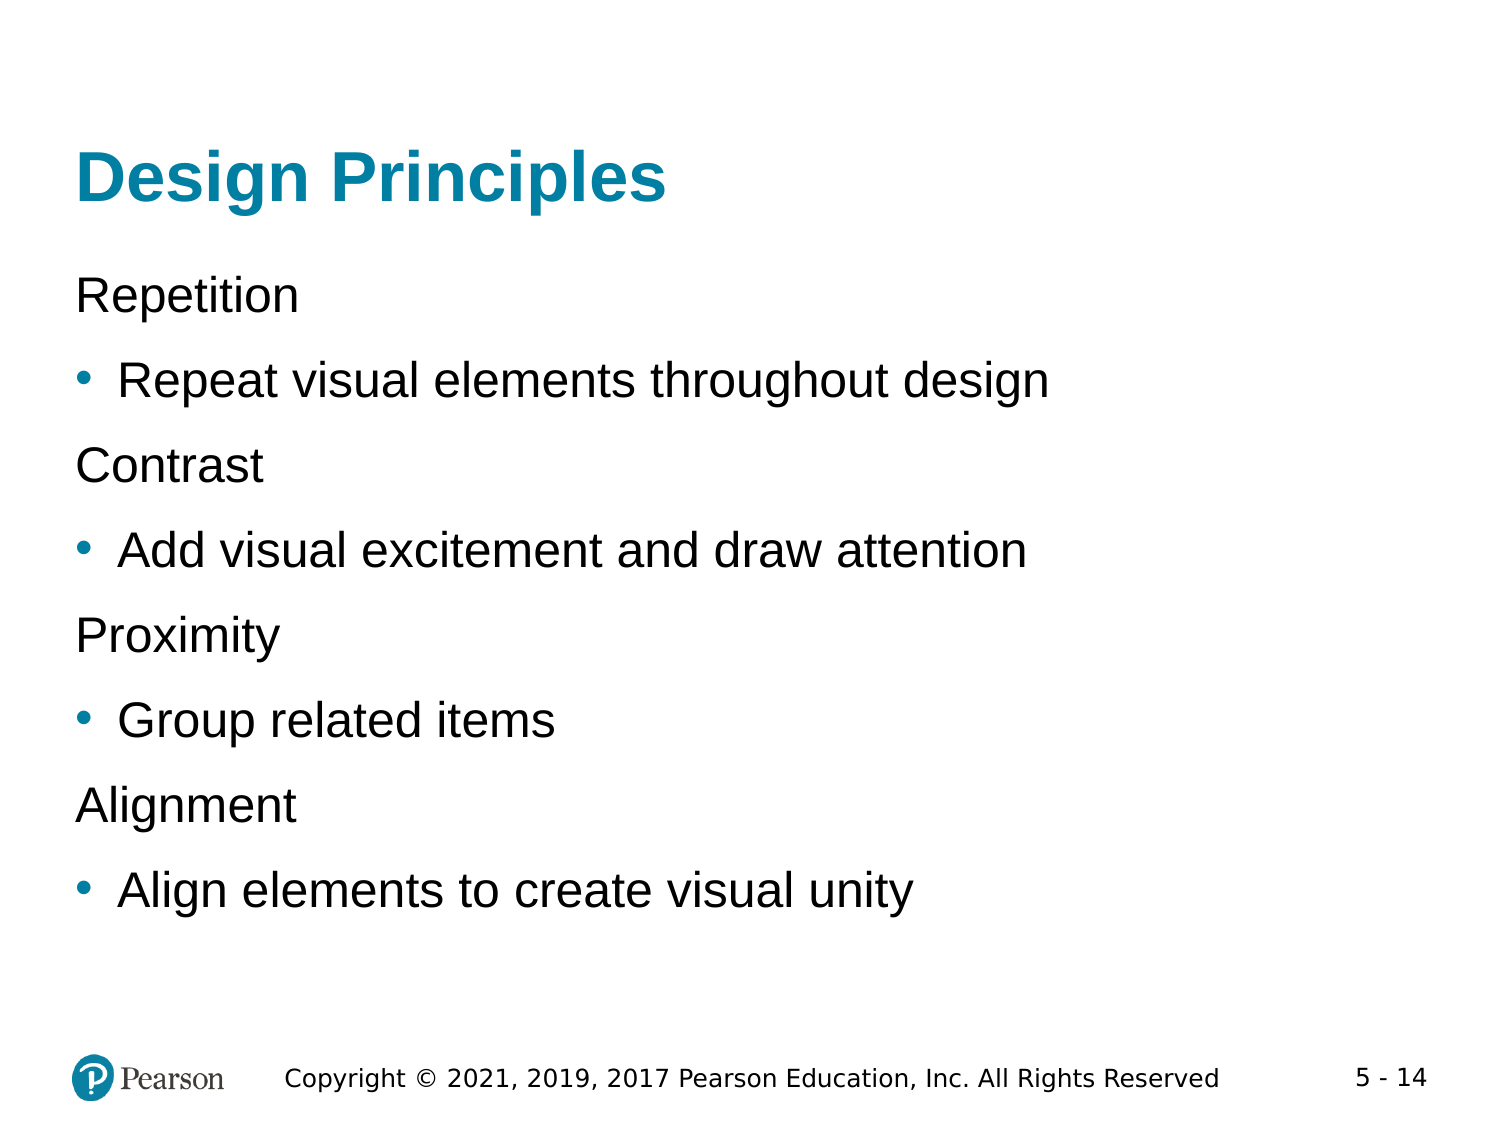

# Design Principles
Repetition
Repeat visual elements throughout design
Contrast
Add visual excitement and draw attention
Proximity
Group related items
Alignment
Align elements to create visual unity